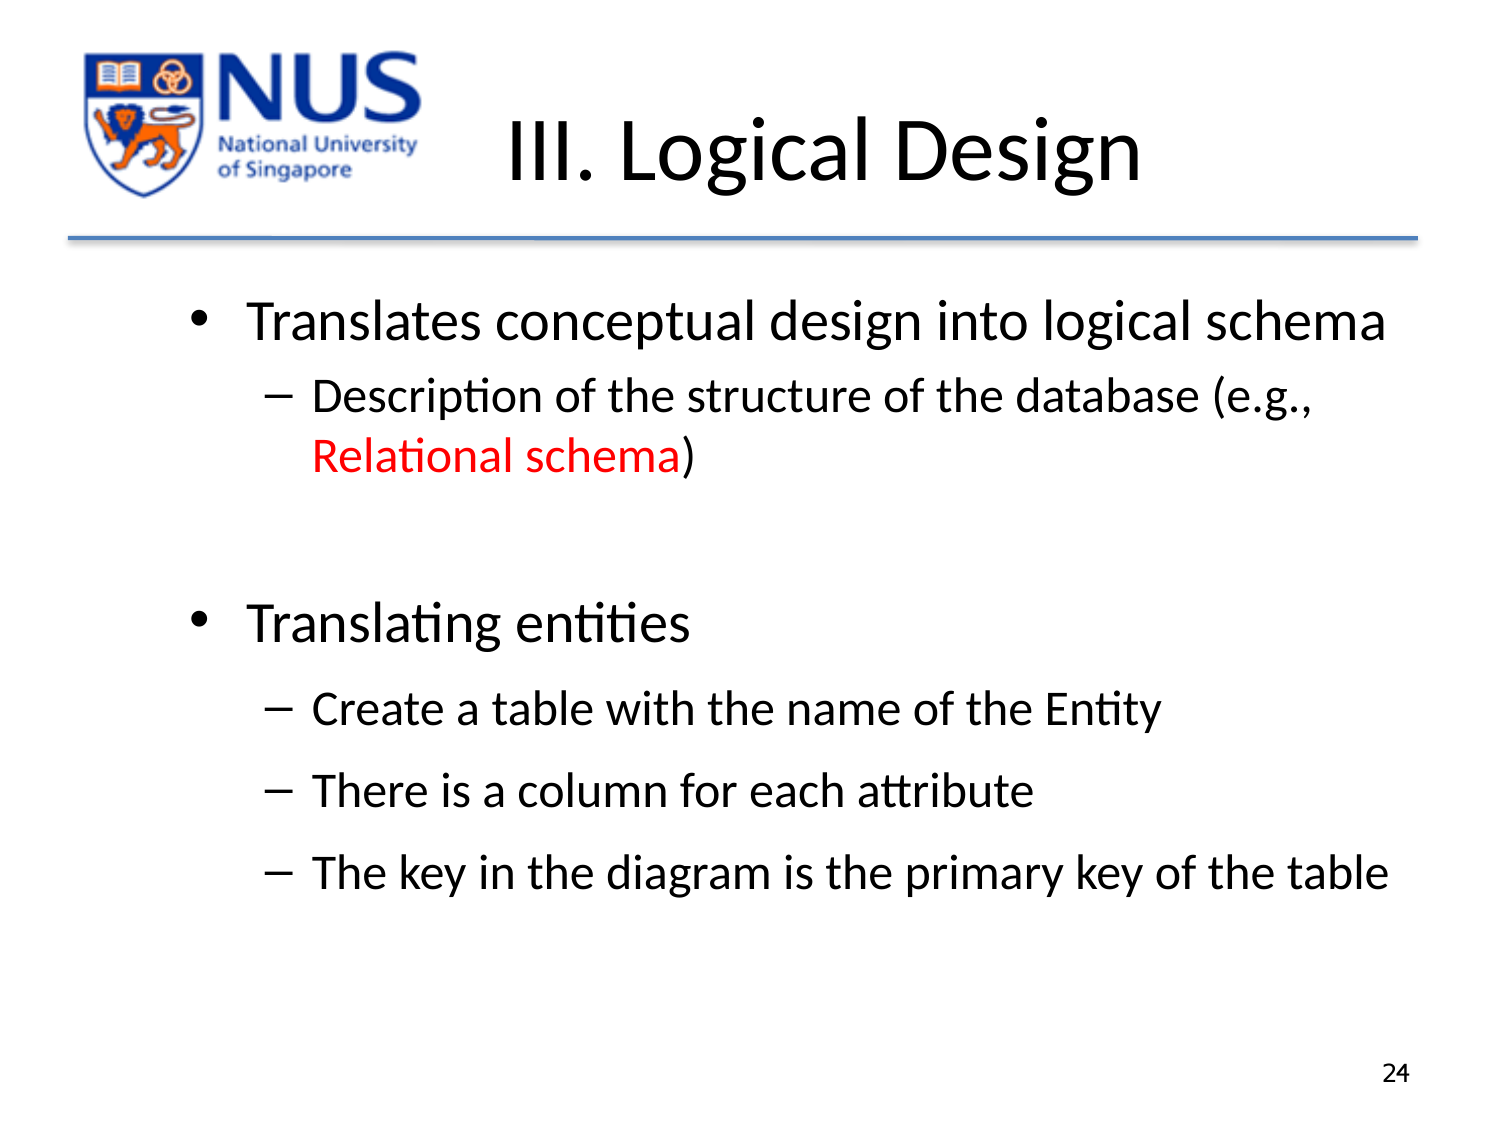

# III. Logical Design
Translates conceptual design into logical schema
Description of the structure of the database (e.g., Relational schema)

Translating entities
Create a table with the name of the Entity
There is a column for each attribute
The key in the diagram is the primary key of the table

24